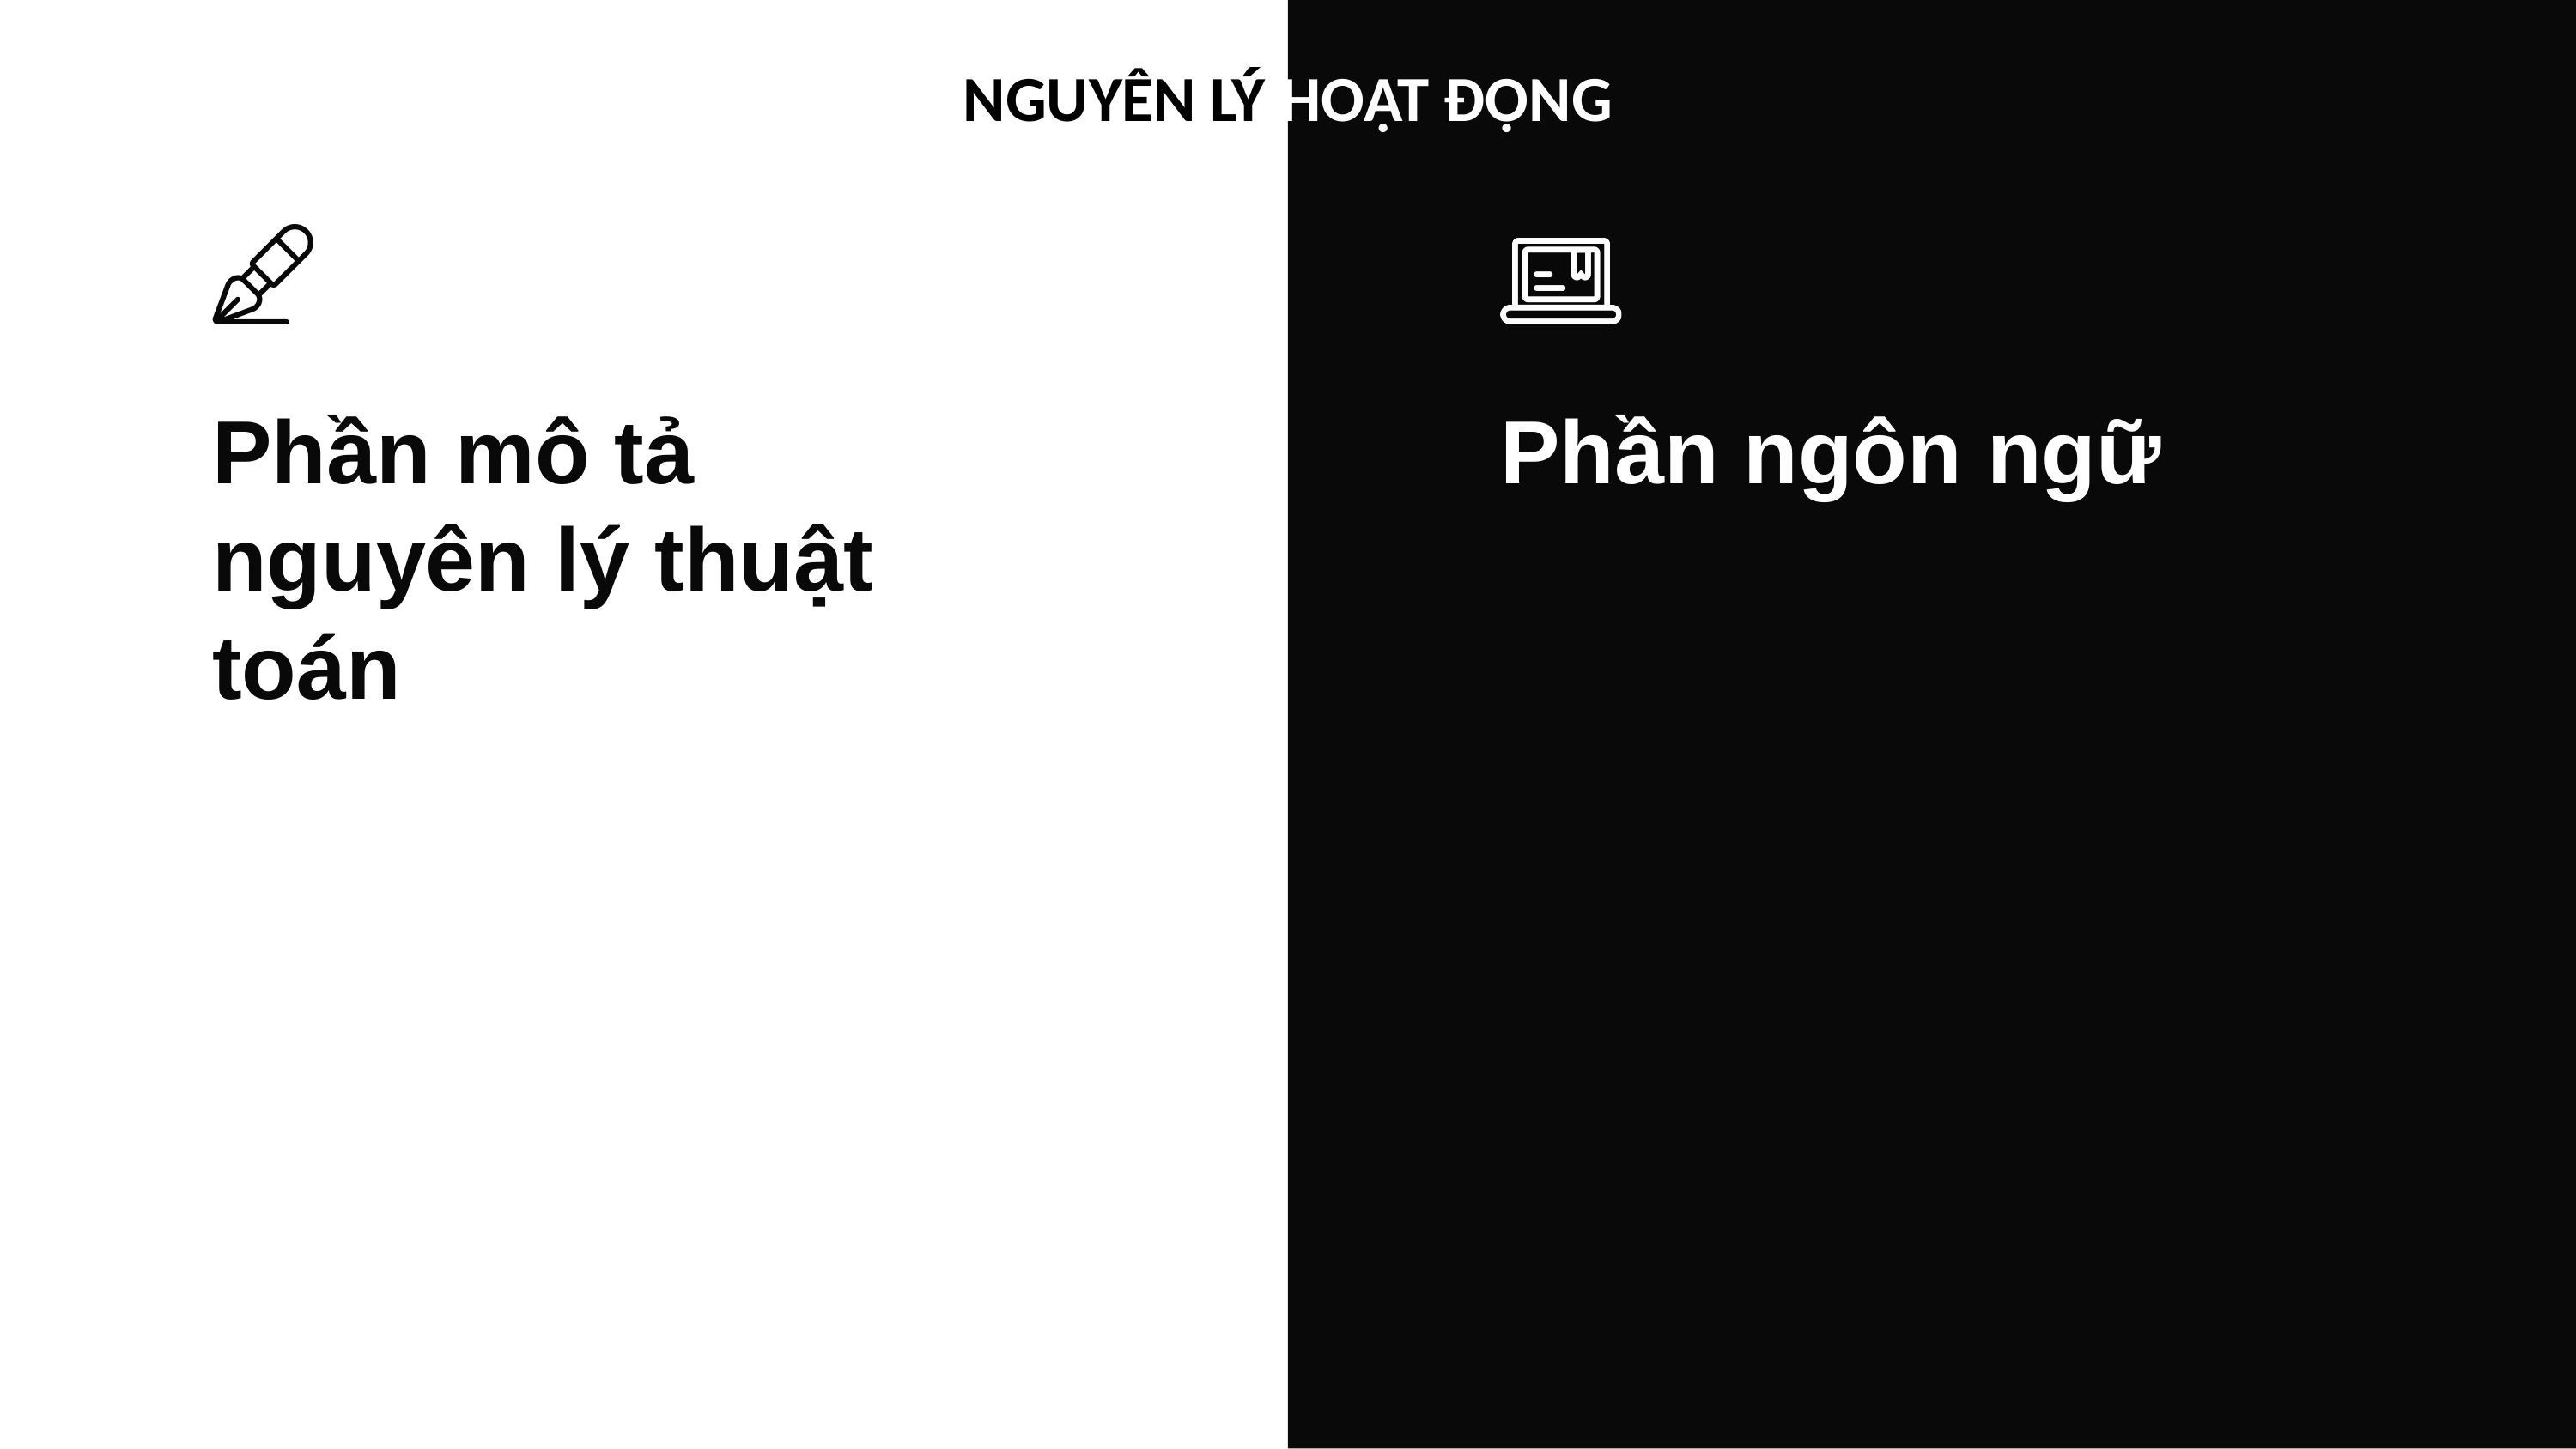

NGUYÊN LÝ HOẠT ĐỘNG

Phần ngôn ngữ
Phần mô tả nguyên lý thuật toán